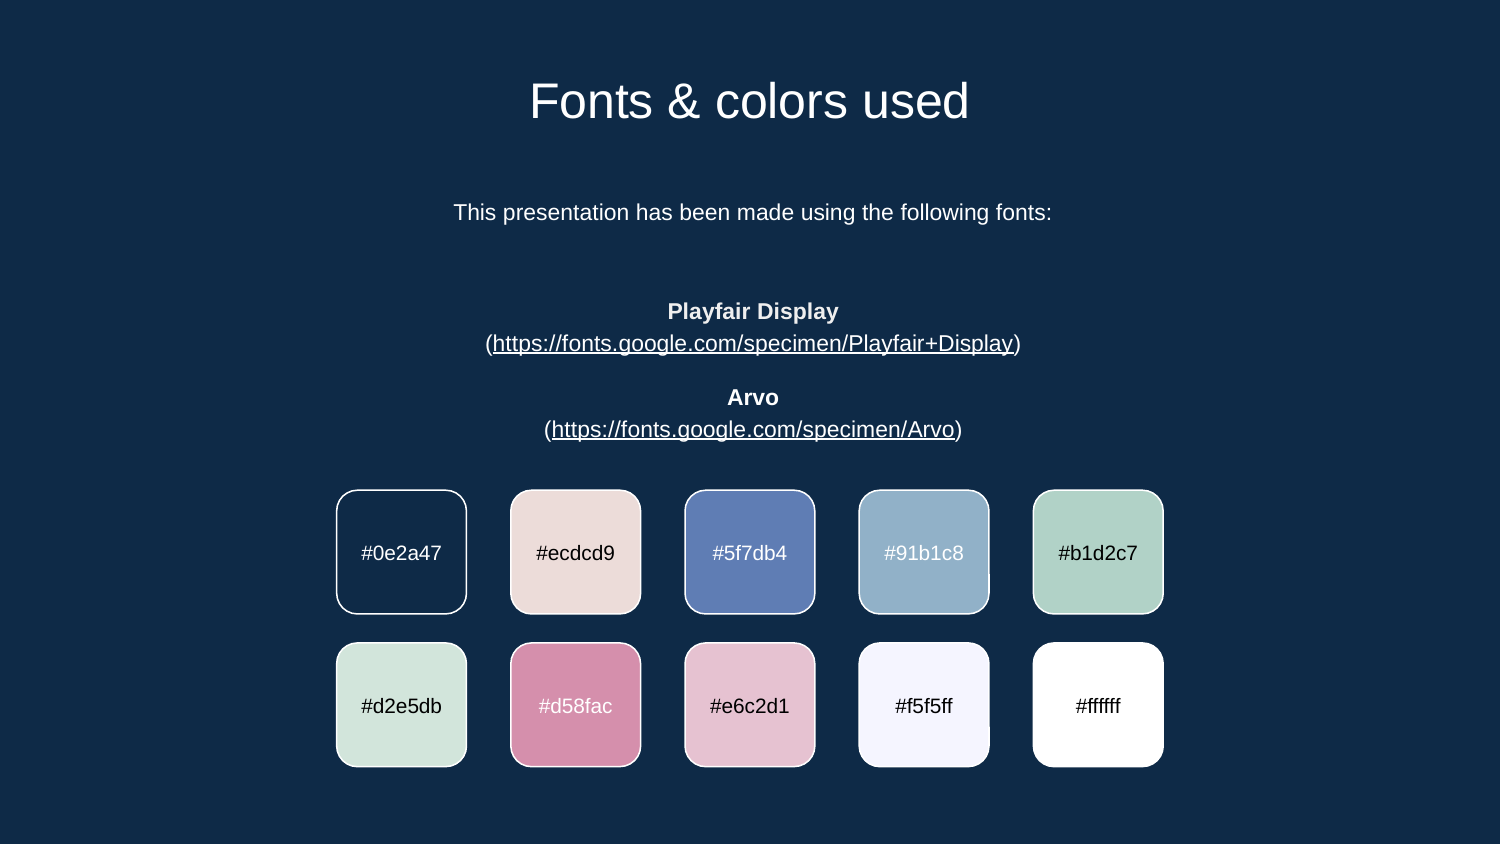

# Fonts & colors used
This presentation has been made using the following fonts:

Playfair Display
(https://fonts.google.com/specimen/Playfair+Display)

Arvo
(https://fonts.google.com/specimen/Arvo)

#0e2a47
#ecdcd9
#5f7db4
#91b1c8
#b1d2c7

#d2e5db
#d58fac
#e6c2d1
#f5f5ff
#ffffff